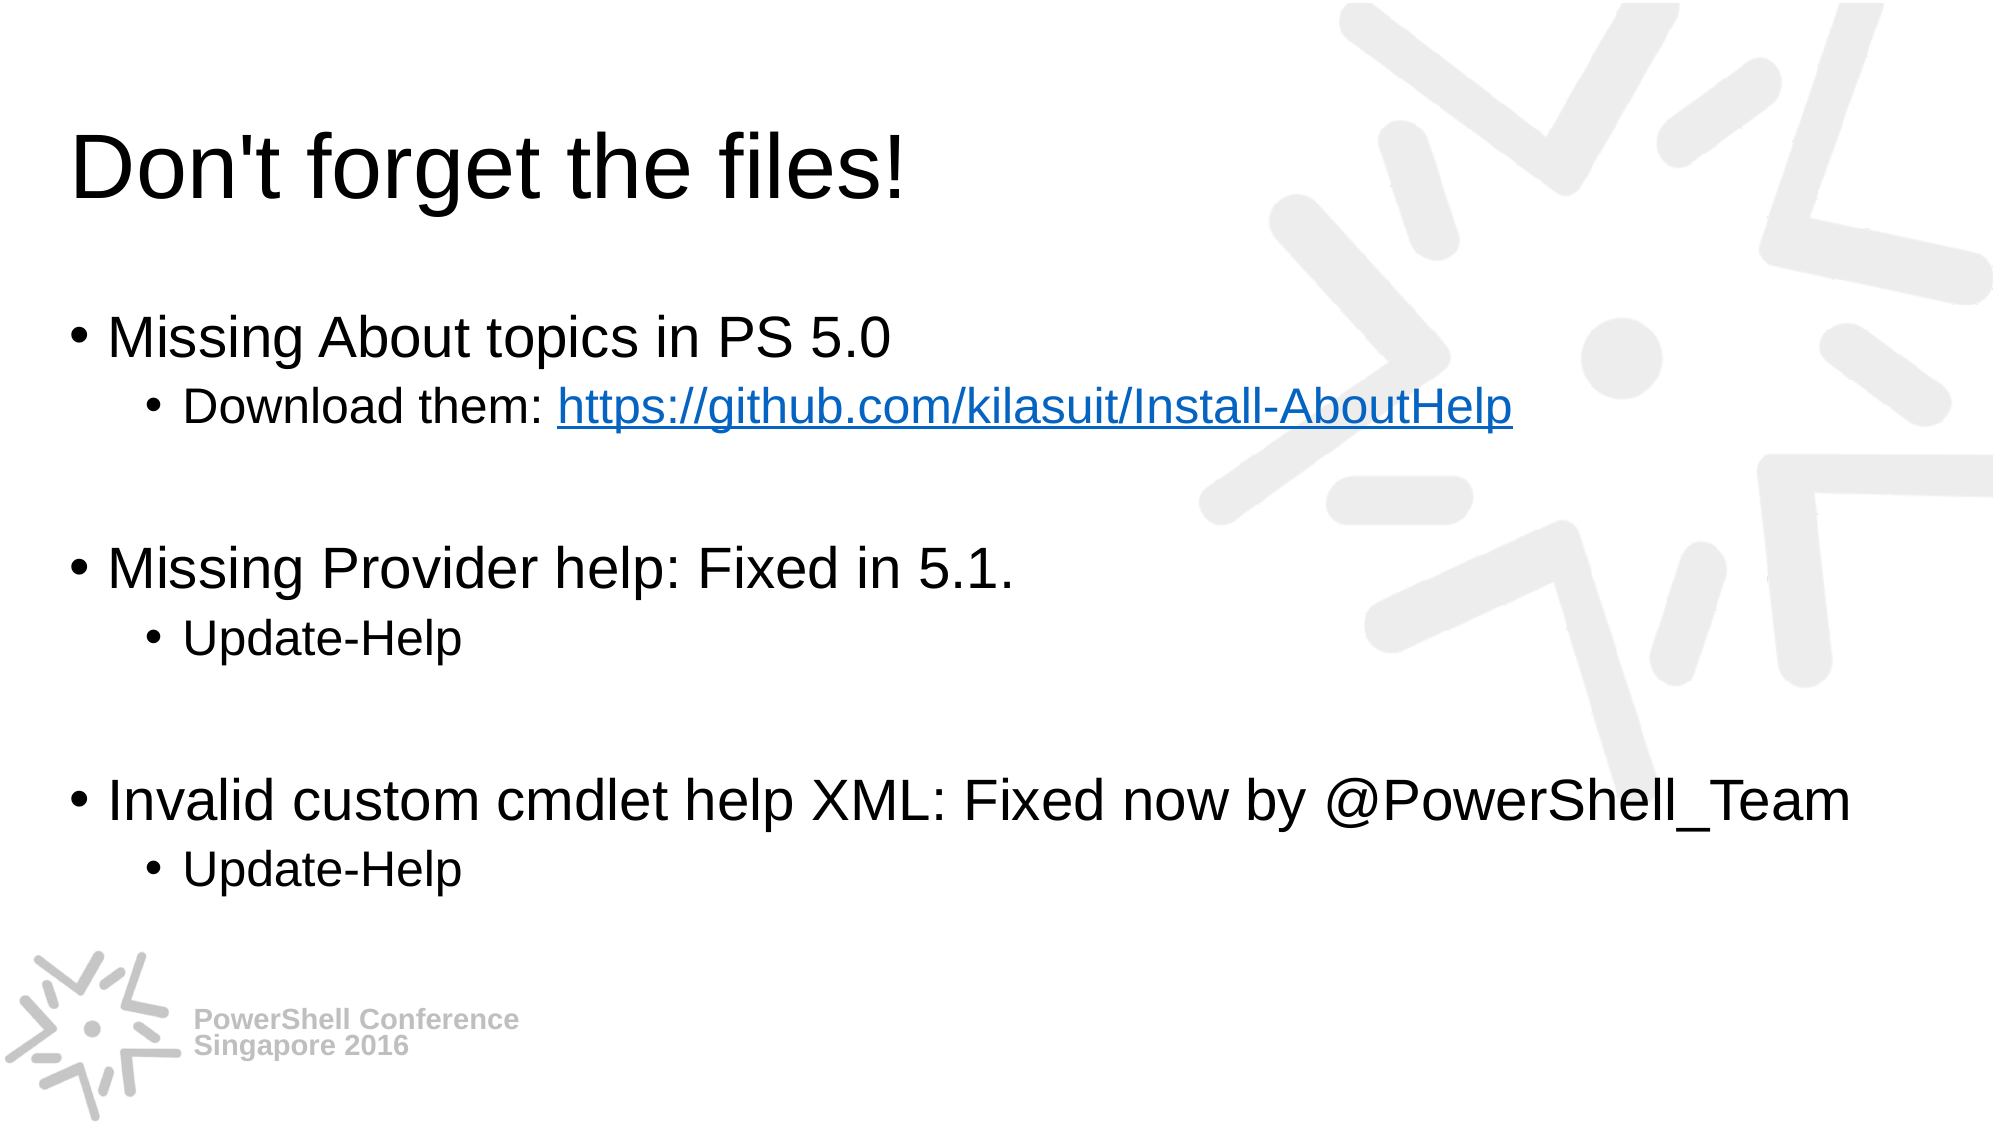

# Don't forget the files!
Missing About topics in PS 5.0
Download them: https://github.com/kilasuit/Install-AboutHelp

Missing Provider help: Fixed in 5.1.
Update-Help

Invalid custom cmdlet help XML: Fixed now by @PowerShell_Team
Update-Help